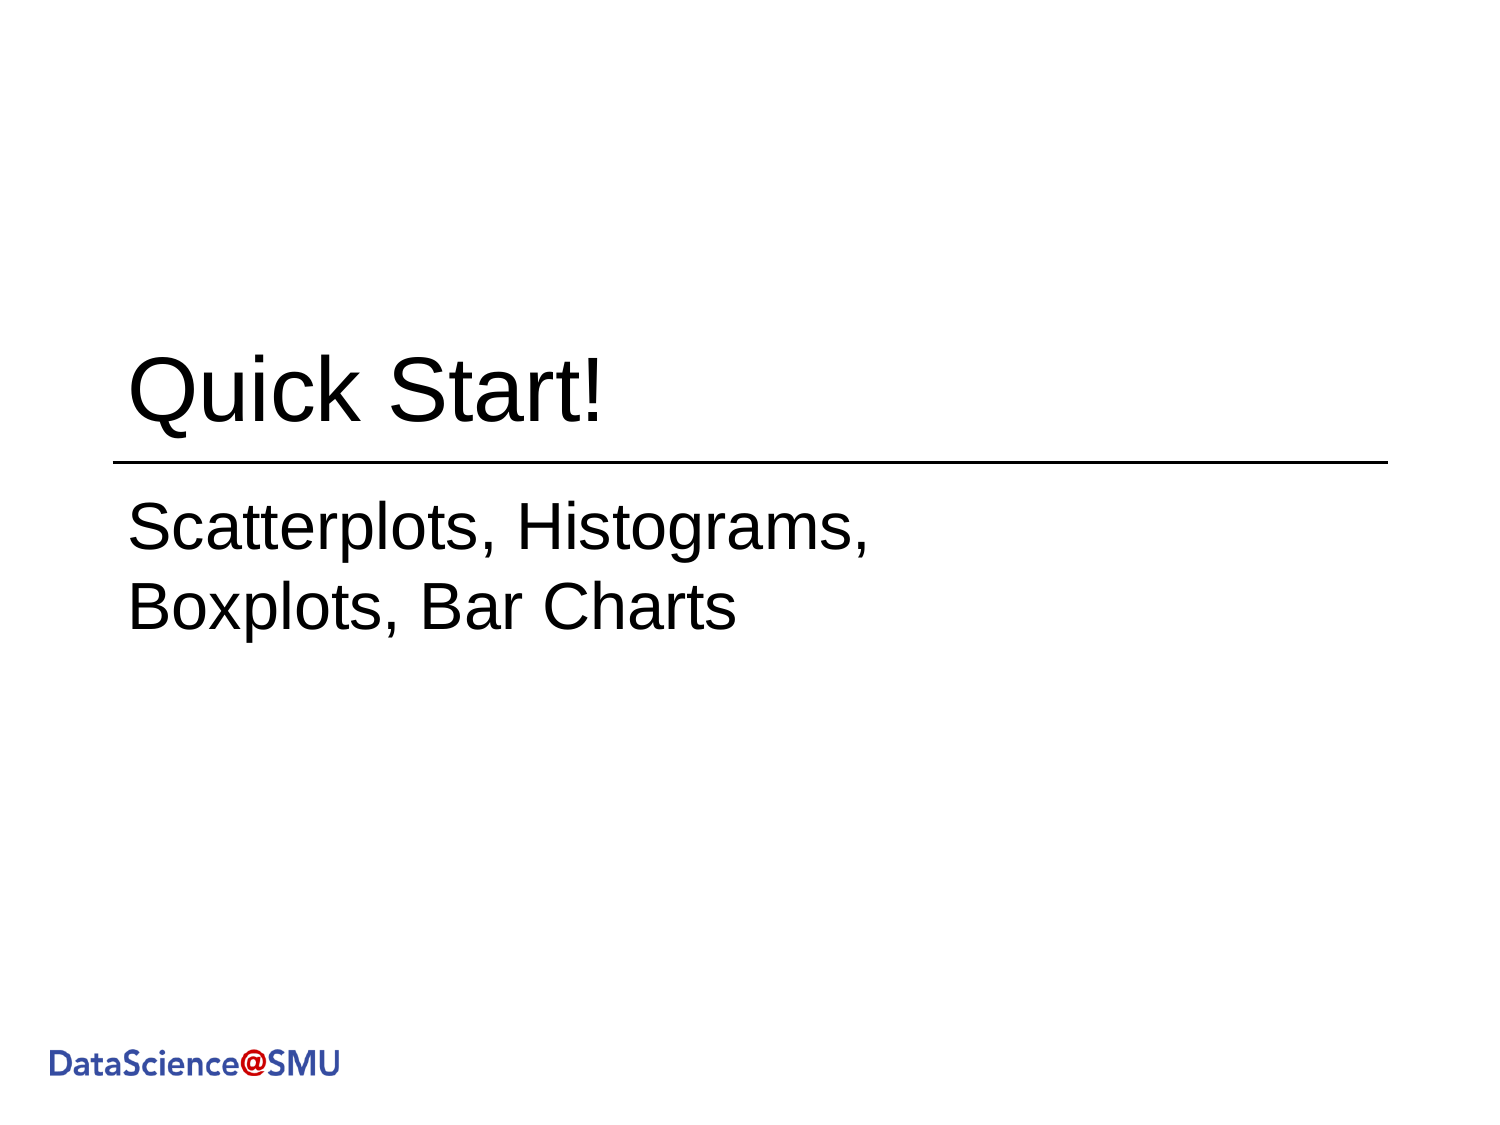

# Quick Start!
Scatterplots, Histograms,
Boxplots, Bar Charts